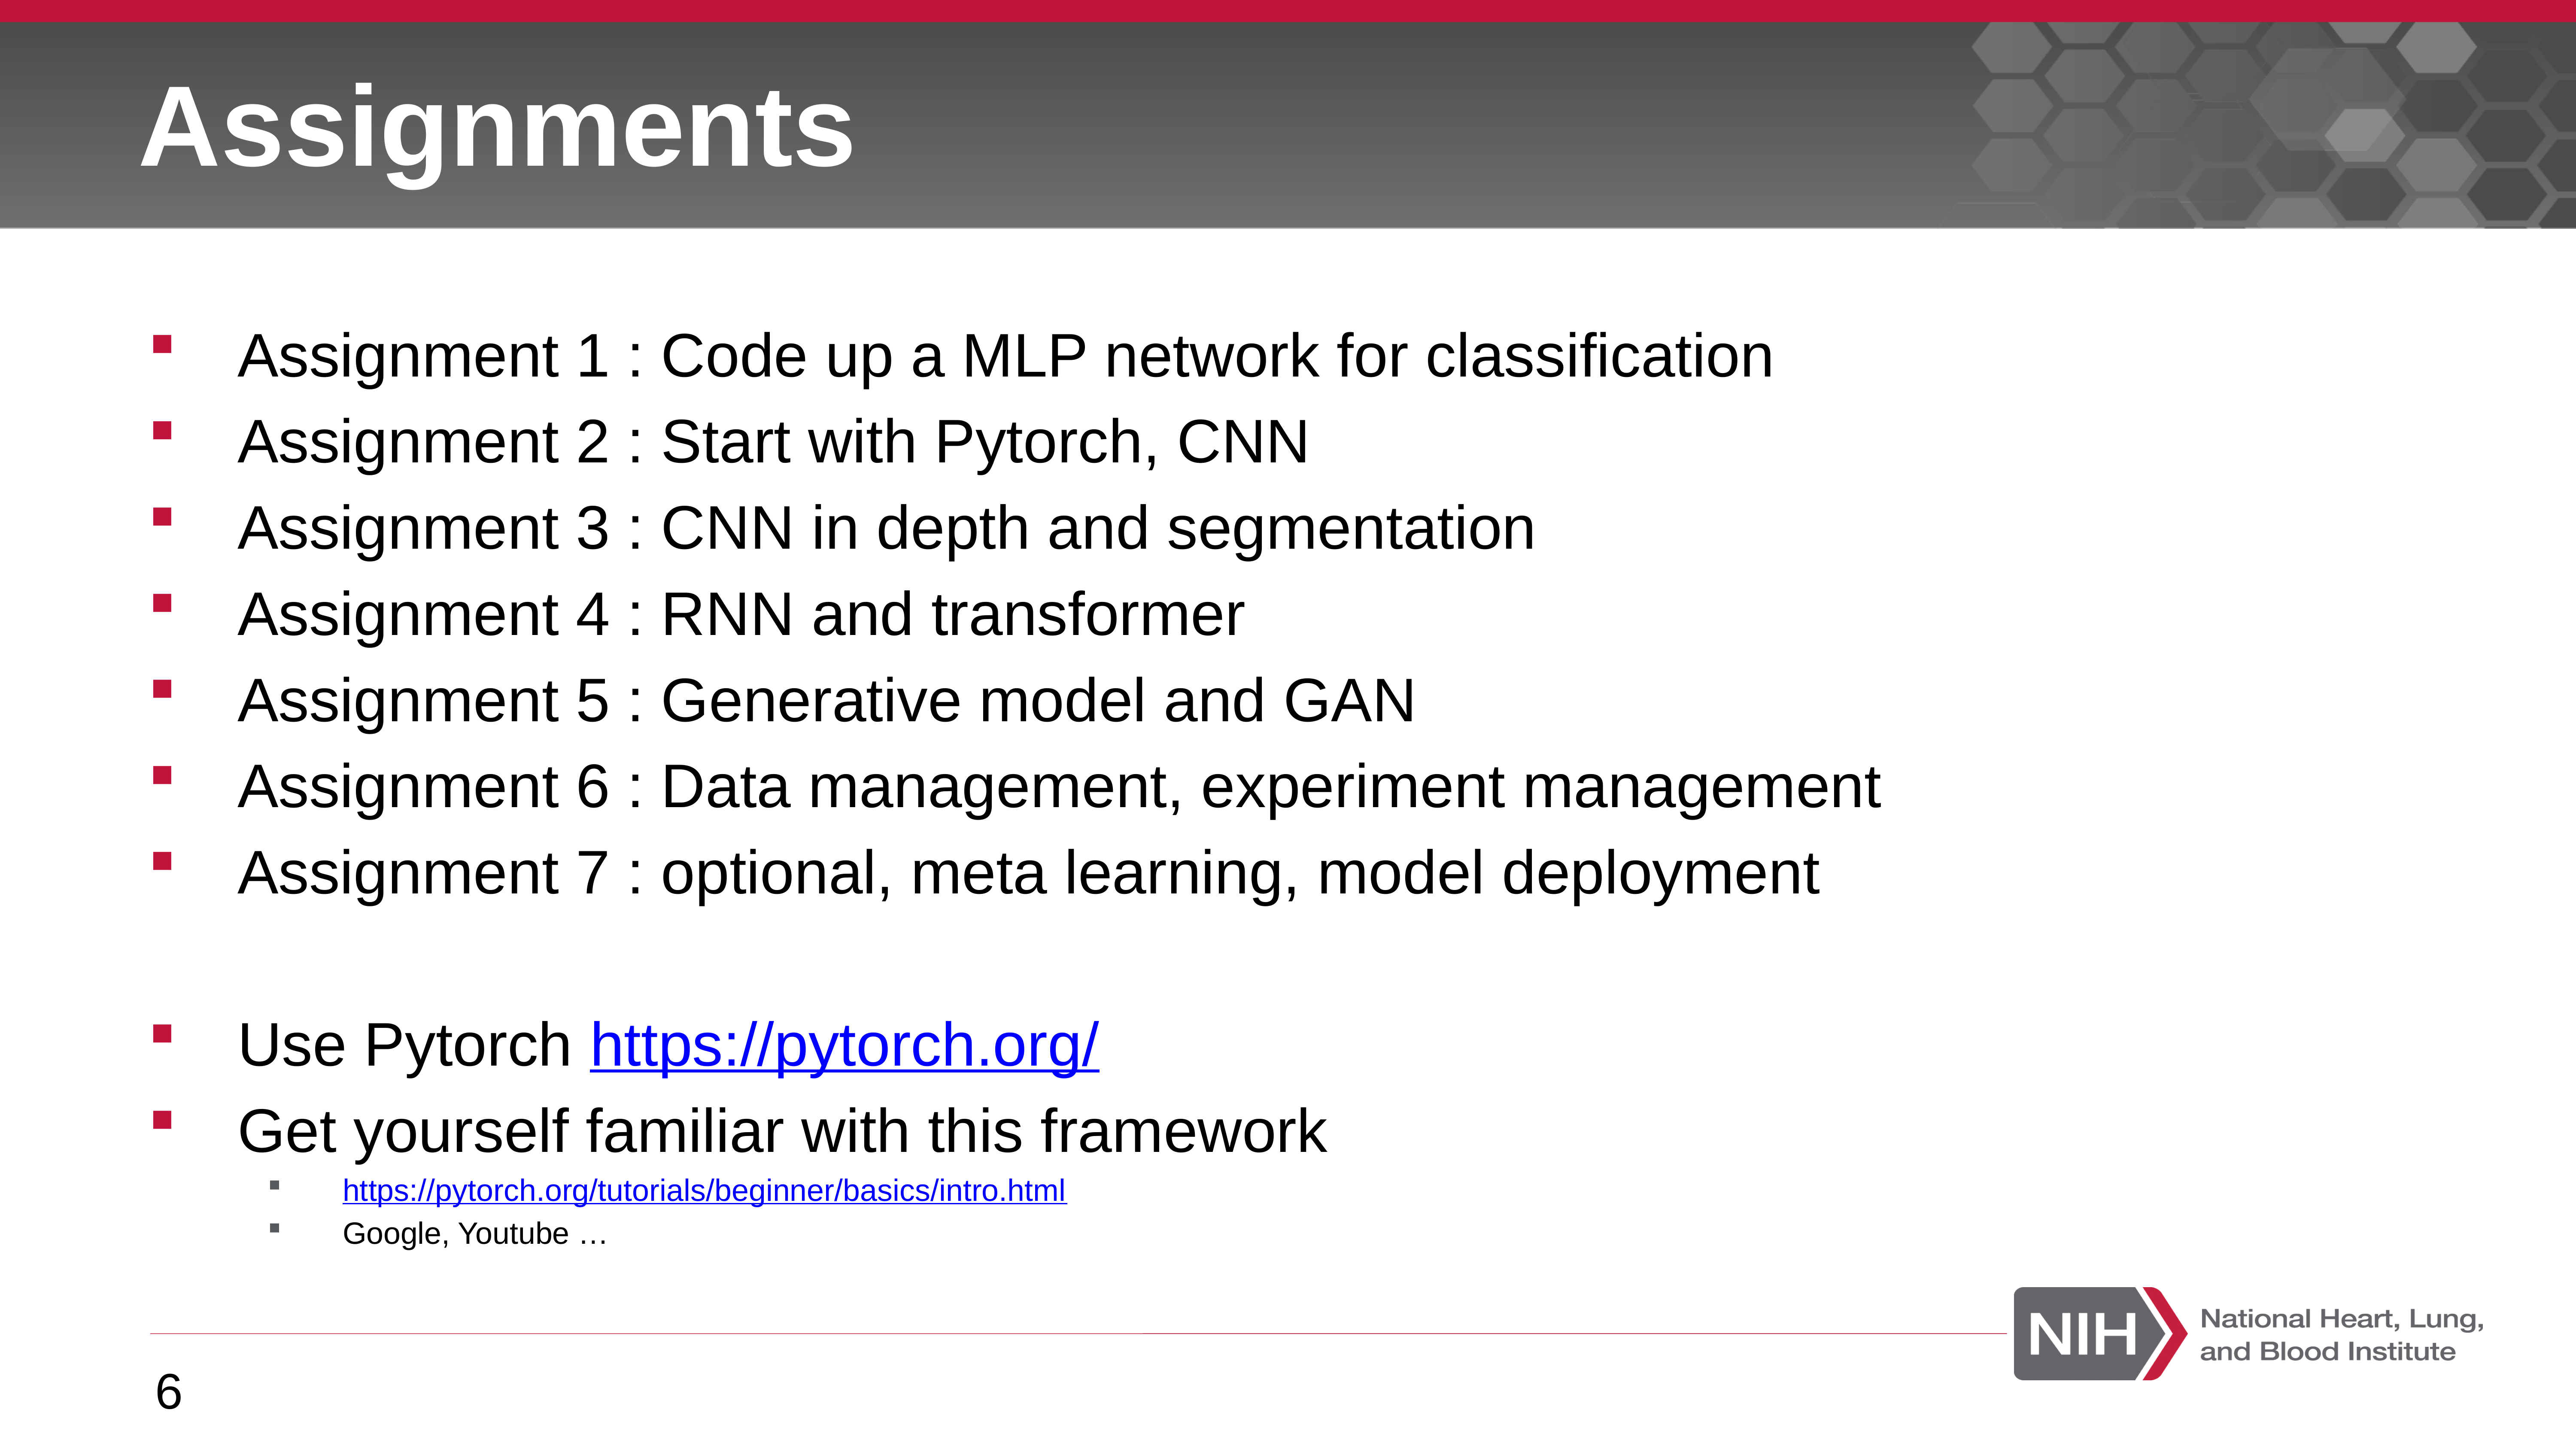

# Assignments
Assignment 1 : Code up a MLP network for classification
Assignment 2 : Start with Pytorch, CNN
Assignment 3 : CNN in depth and segmentation
Assignment 4 : RNN and transformer
Assignment 5 : Generative model and GAN
Assignment 6 : Data management, experiment management
Assignment 7 : optional, meta learning, model deployment

Use Pytorch https://pytorch.org/
Get yourself familiar with this framework
https://pytorch.org/tutorials/beginner/basics/intro.html
Google, Youtube …
6